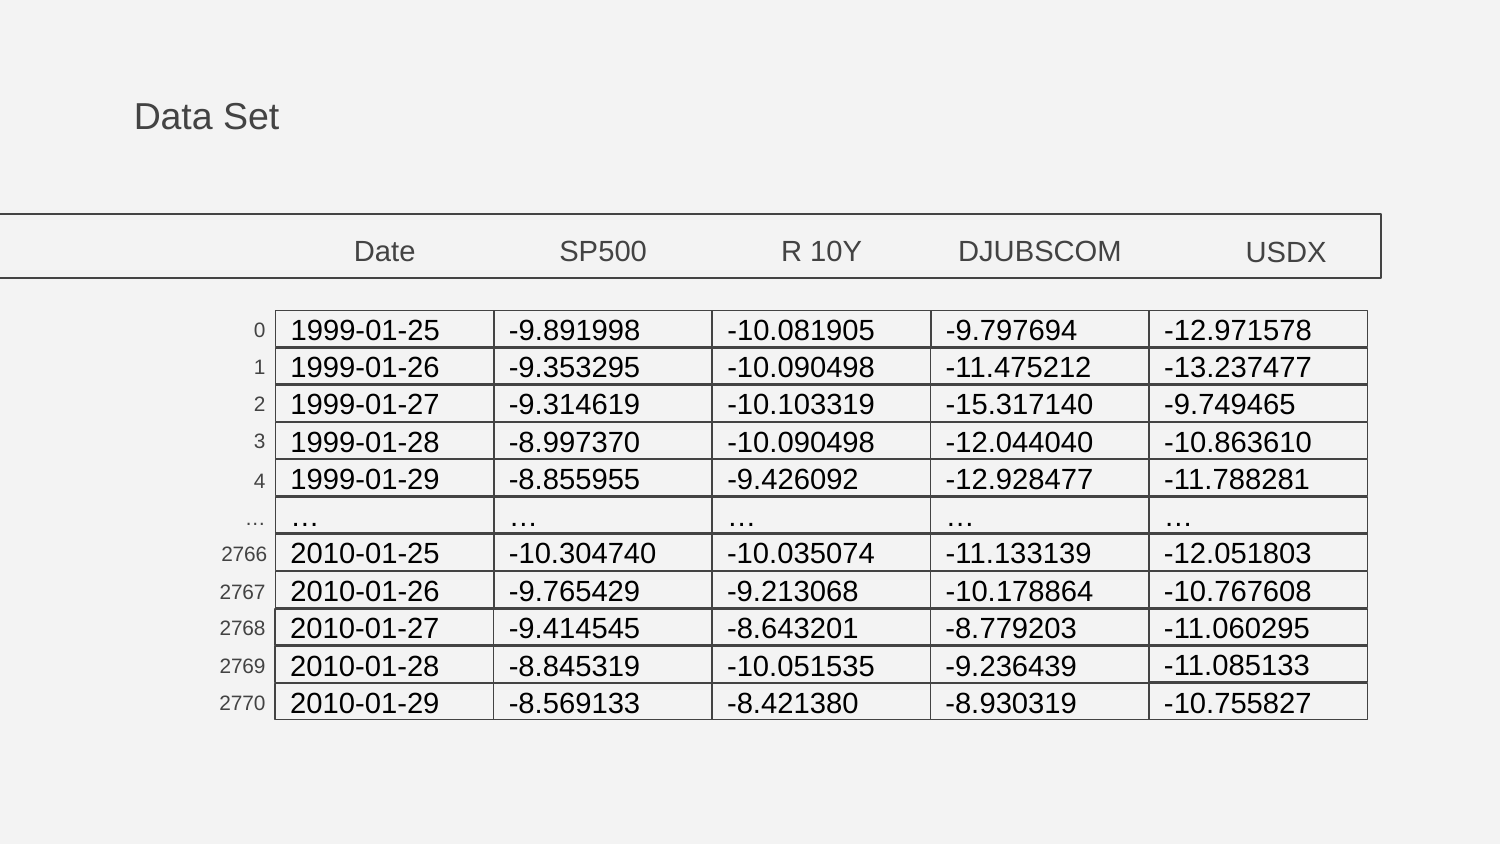

# Data Set

Date

SP500

R 10Y
DJUBSCOM

USDX

0
-12.971578
1999-01-25
-9.891998
-10.081905
-9.797694
1
-13.237477
1999-01-26
-9.353295
-10.090498
-11.475212
2
-9.749465
1999-01-27
-9.314619
-10.103319
-15.317140
3
-10.863610
1999-01-28
-8.997370
-10.090498
-12.044040
-11.788281
1999-01-29
-8.855955
-9.426092
-12.928477
4
…
…
…
…
…
…
-12.051803
2010-01-25
-10.304740
-10.035074
-11.133139
2766
-10.767608
2010-01-26
-9.765429
-9.213068
-10.178864
2767
2768
-11.060295
2010-01-27
-9.414545
-8.643201
-8.779203
-11.085133
2010-01-28
-8.845319
-10.051535
-9.236439
2769
2770
-10.755827
2010-01-29
-8.569133
-8.421380
-8.930319